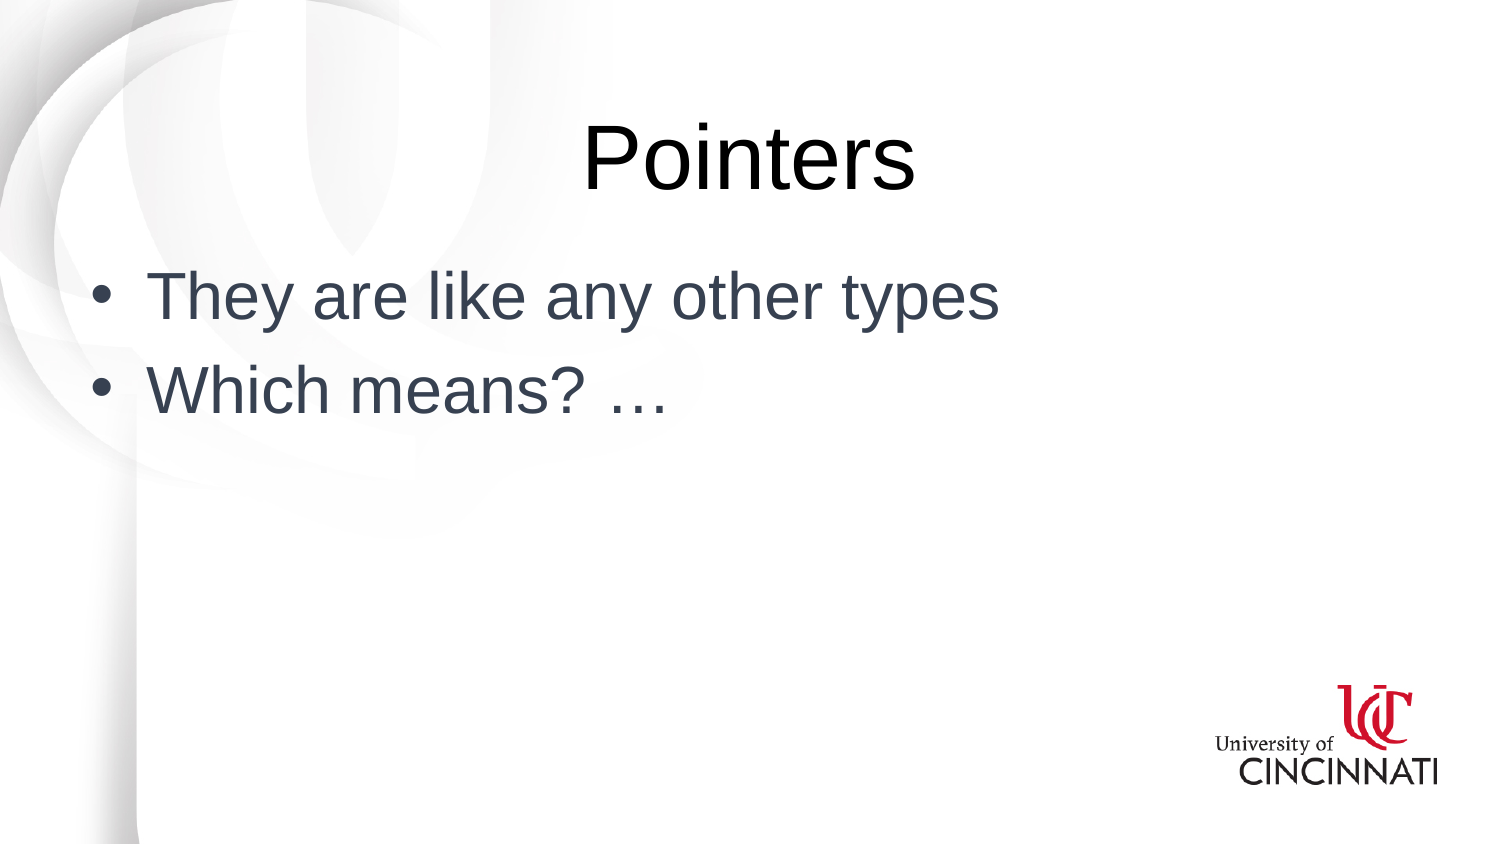

# Pointers
They are like any other types
Which means? …